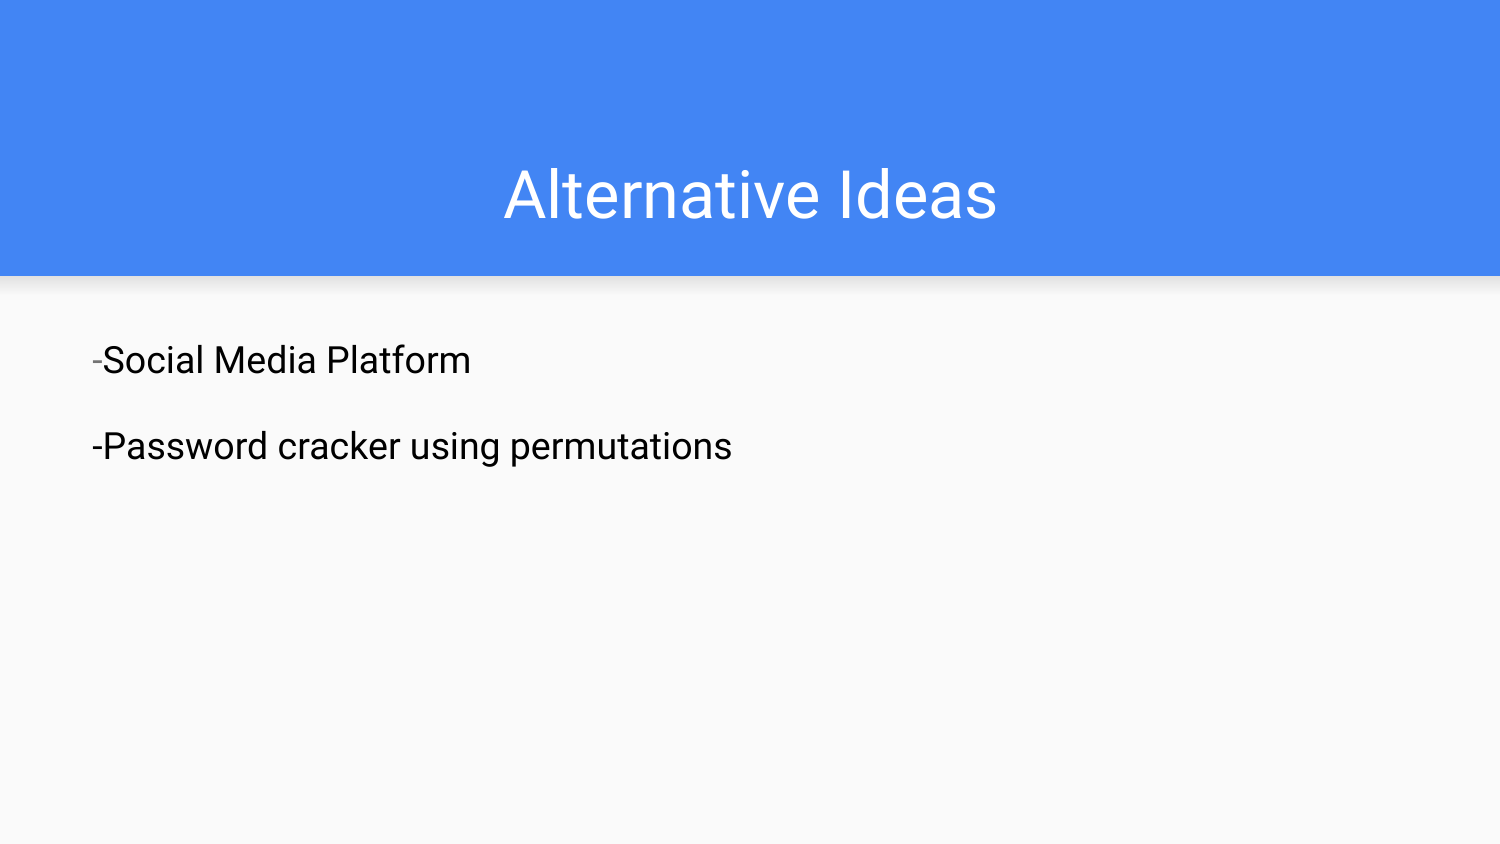

# Alternative Ideas
-Social Media Platform
-Password cracker using permutations